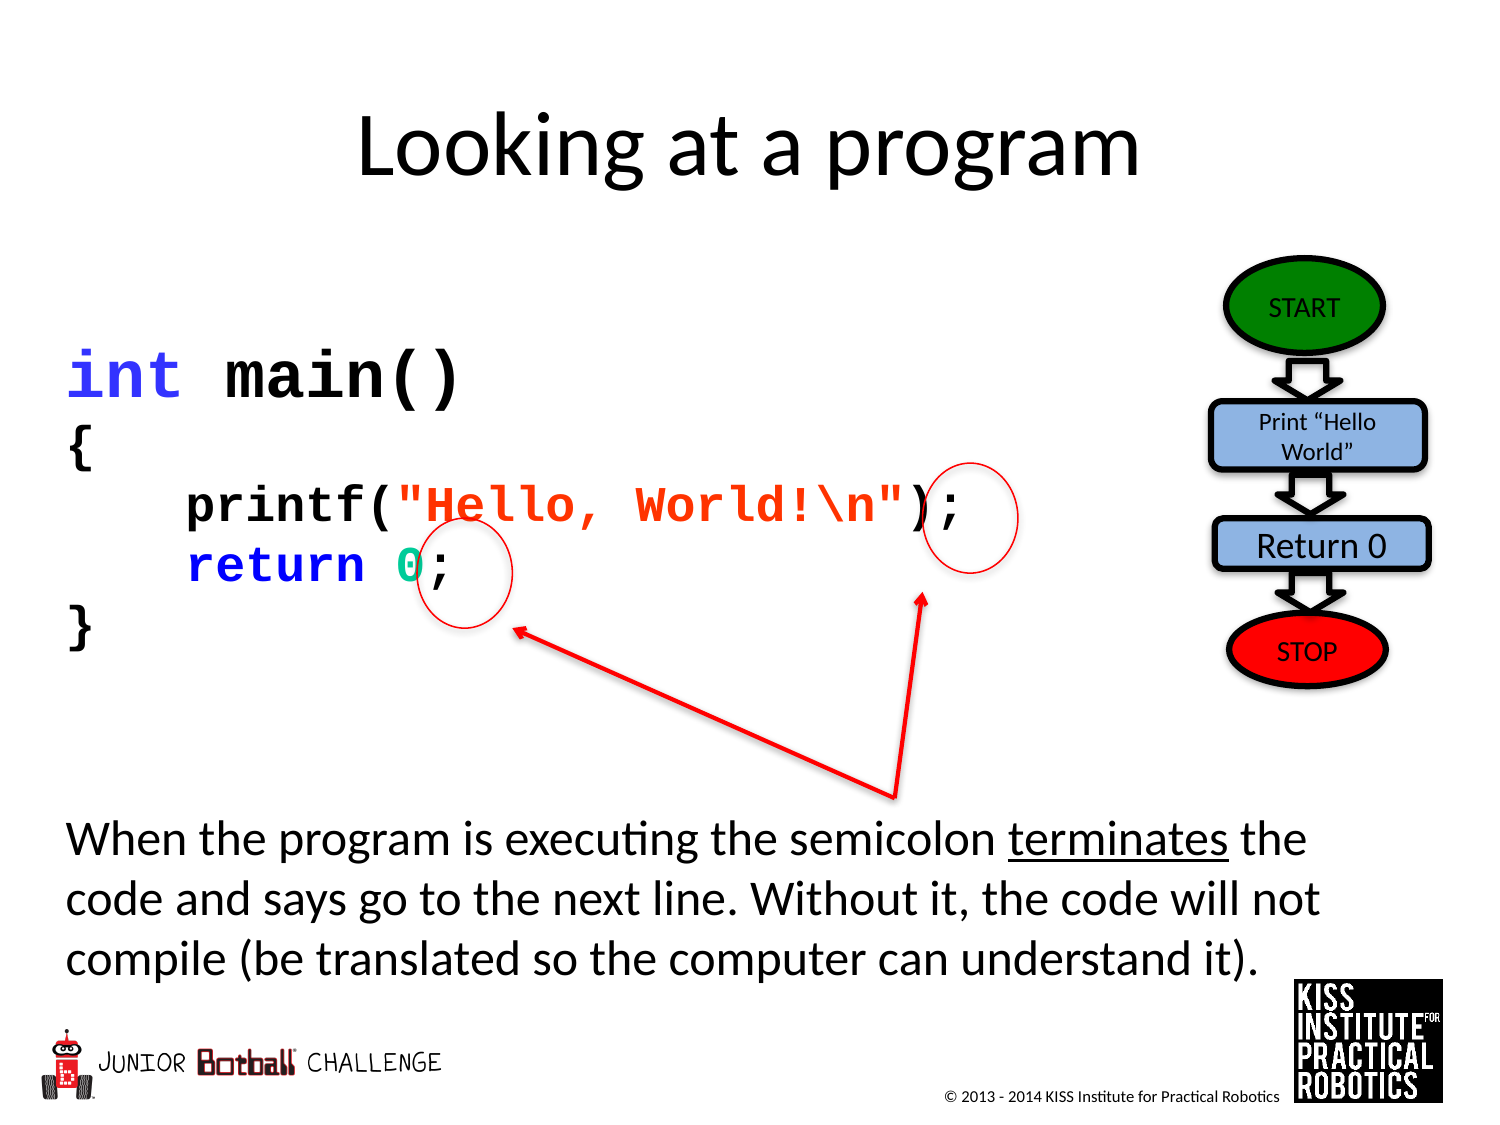

# Looking at a program
START

Print “Hello World”

Return 0

STOP
int main()
{
    printf("Hello, World!\n");
    return 0;
}

When the program is executing the semicolon terminates the code and says go to the next line. Without it, the code will not compile (be translated so the computer can understand it).